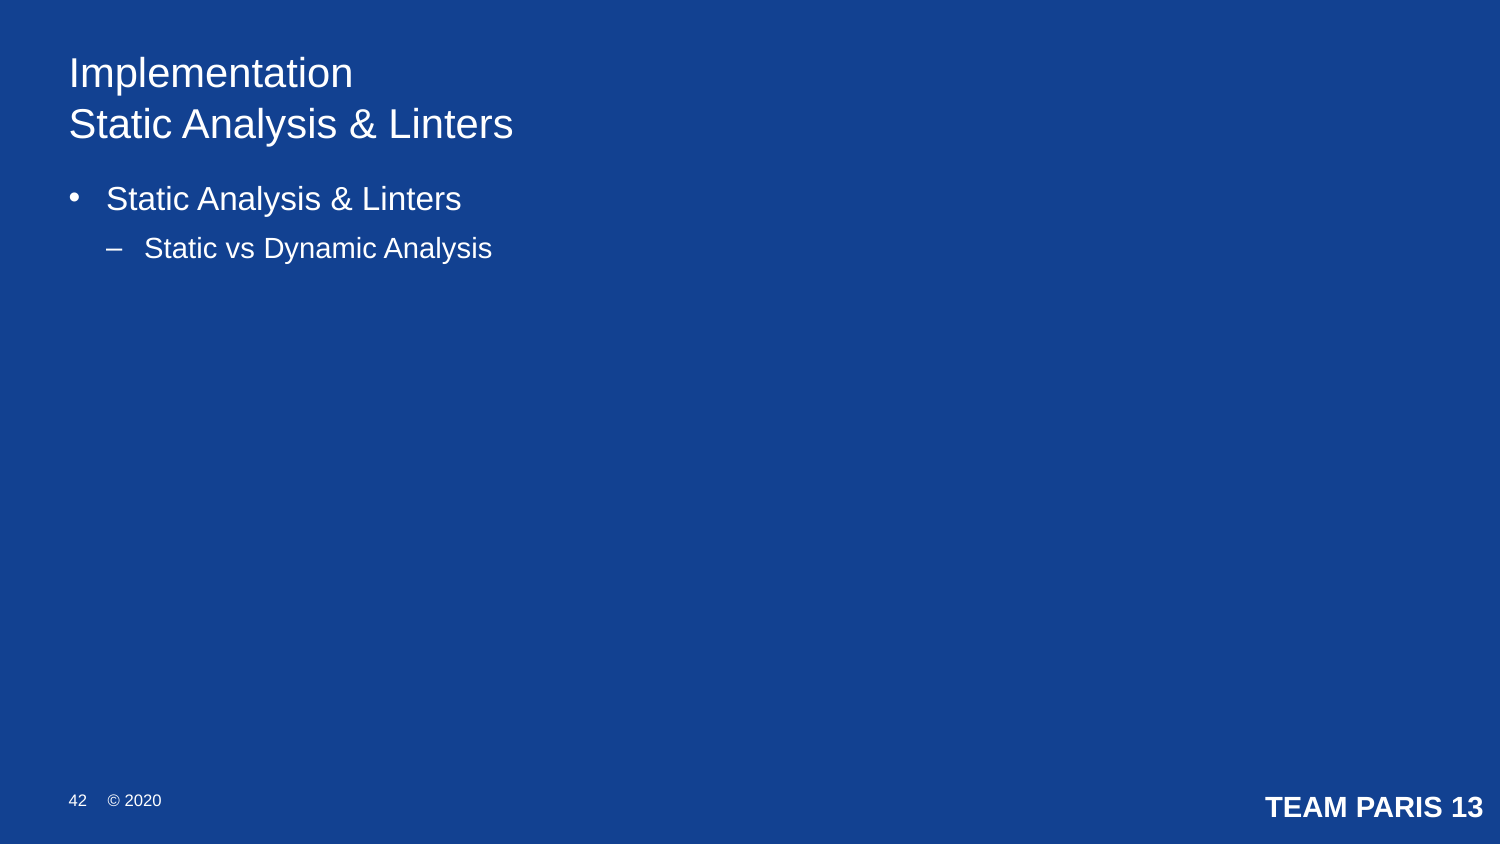

Implementation
Static Analysis & Linters
Static Analysis & Linters
Static vs Dynamic Analysis
Internal use